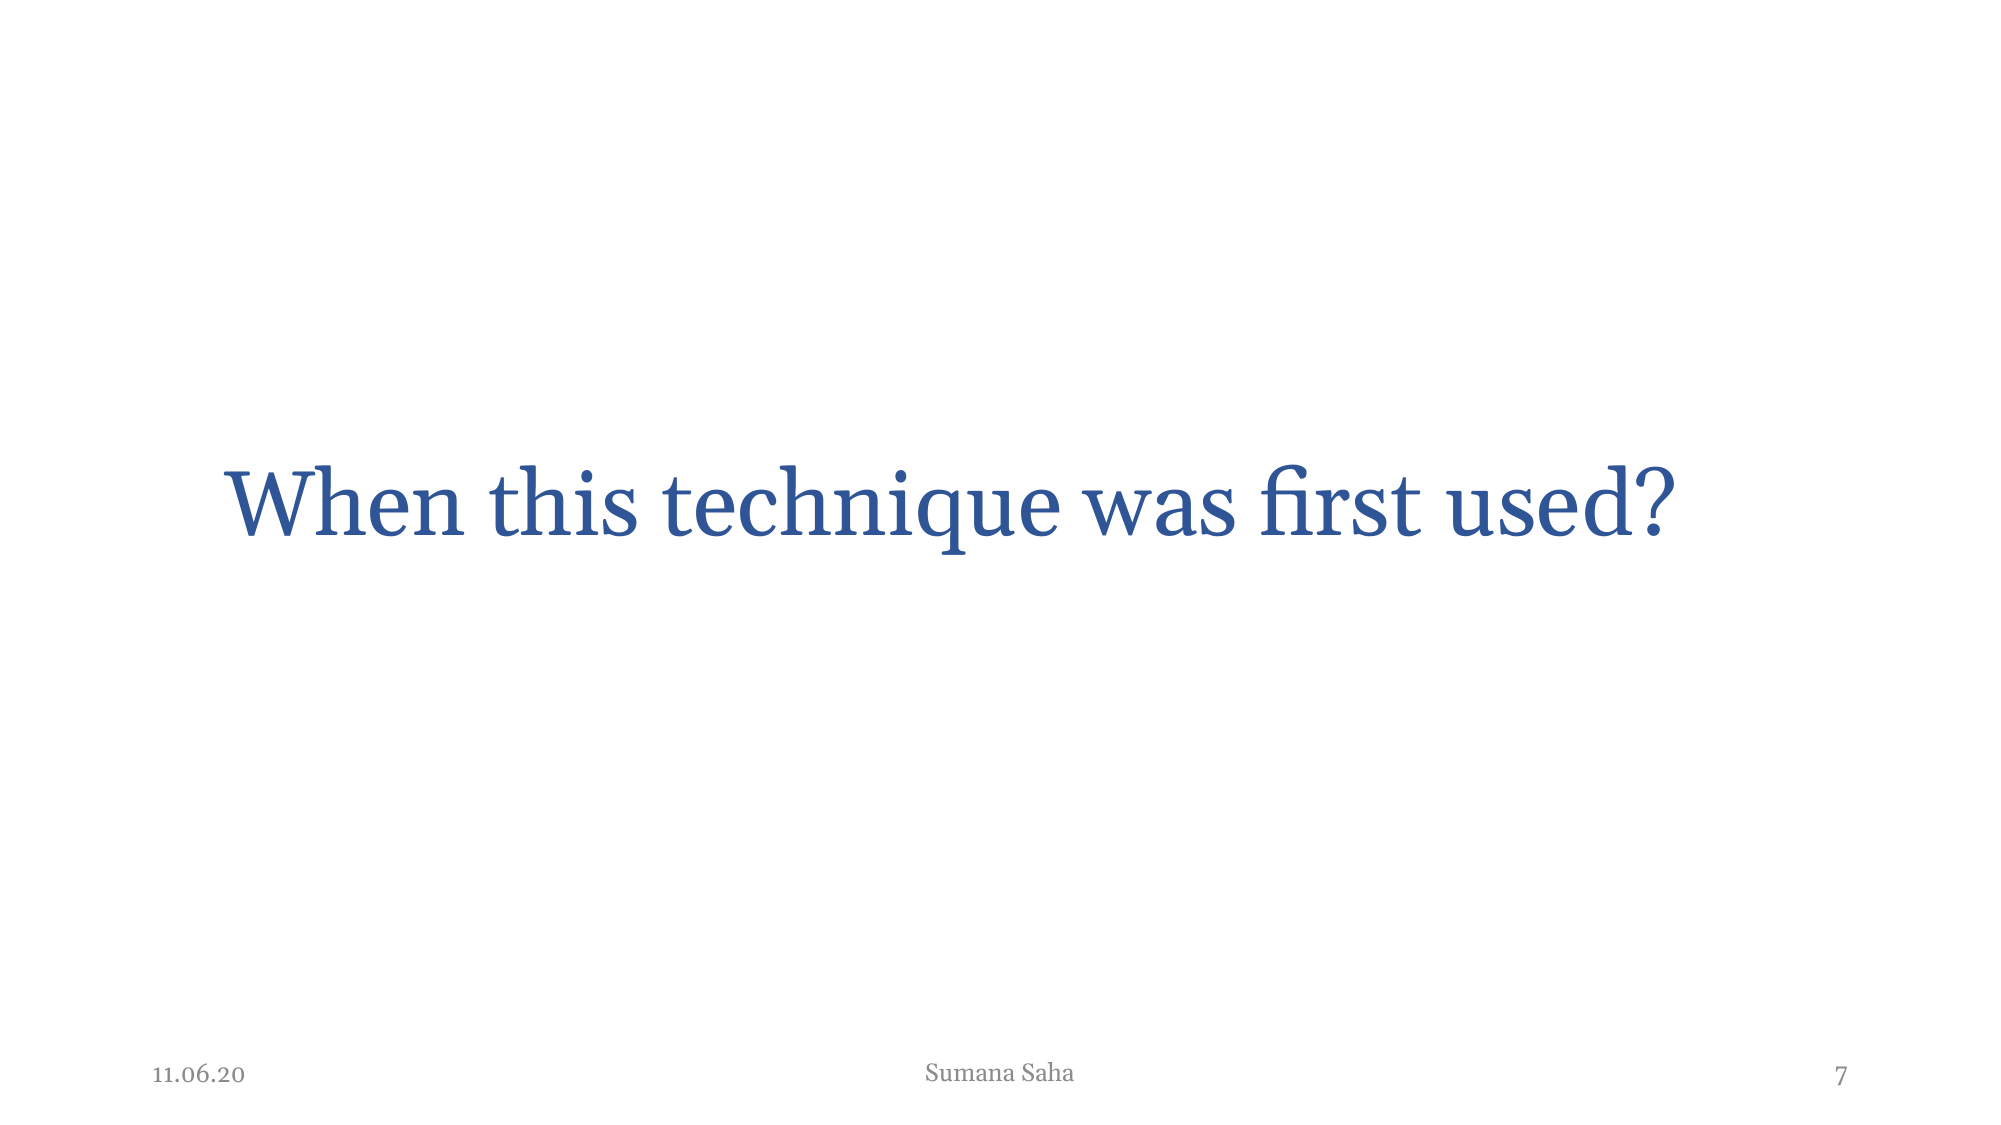

# When this technique was first used?
11.06.20
Sumana Saha
7